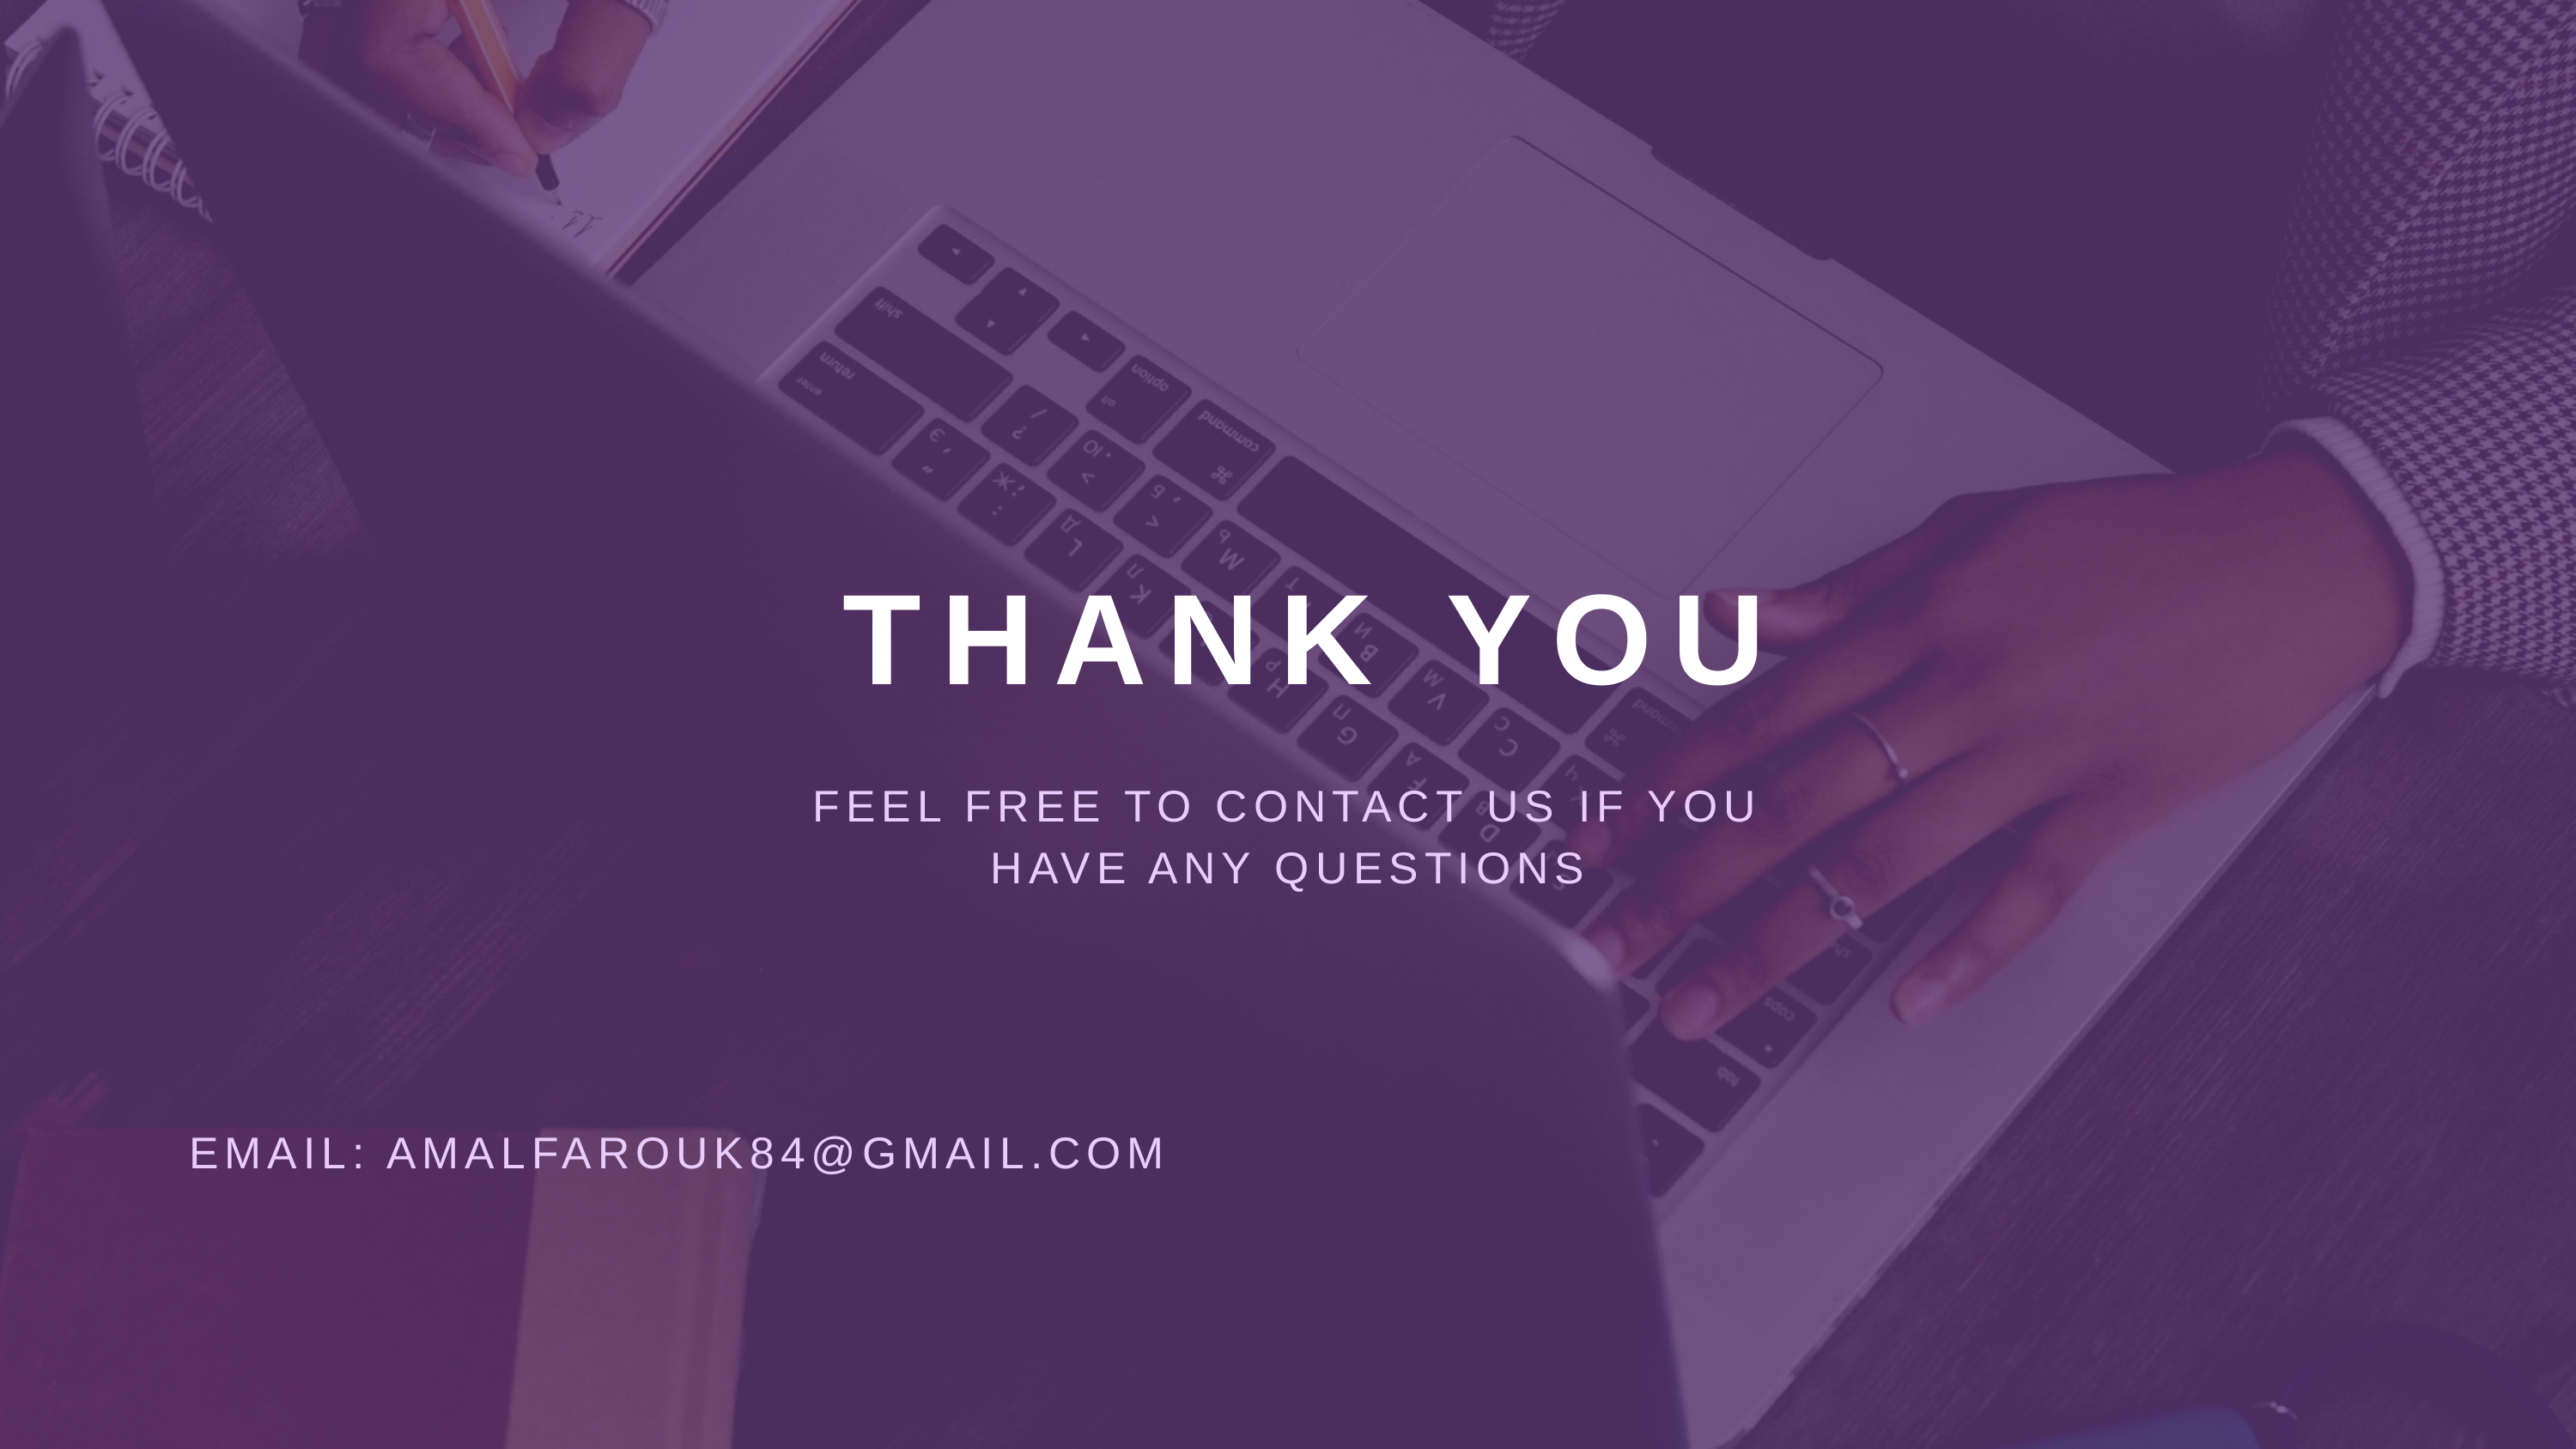

THANK YOU
FEEL FREE TO CONTACT US IF YOU HAVE ANY QUESTIONS
EMAIL: AMALFAROUK84@GMAIL.COM